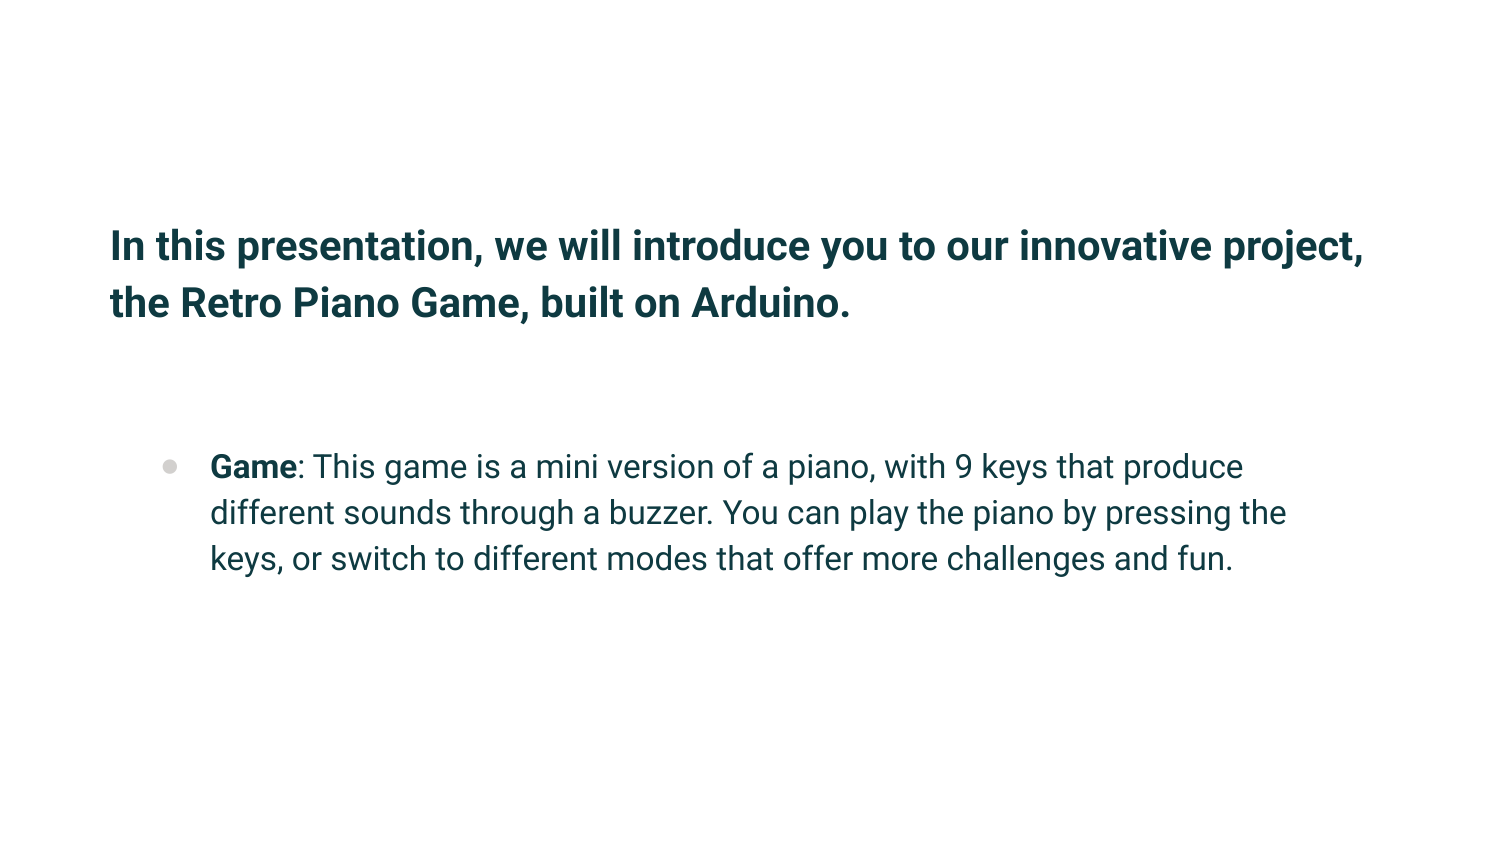

# In this presentation, we will introduce you to our innovative project, the Retro Piano Game, built on Arduino.

Game: This game is a mini version of a piano, with 9 keys that produce different sounds through a buzzer. You can play the piano by pressing the keys, or switch to different modes that offer more challenges and fun.